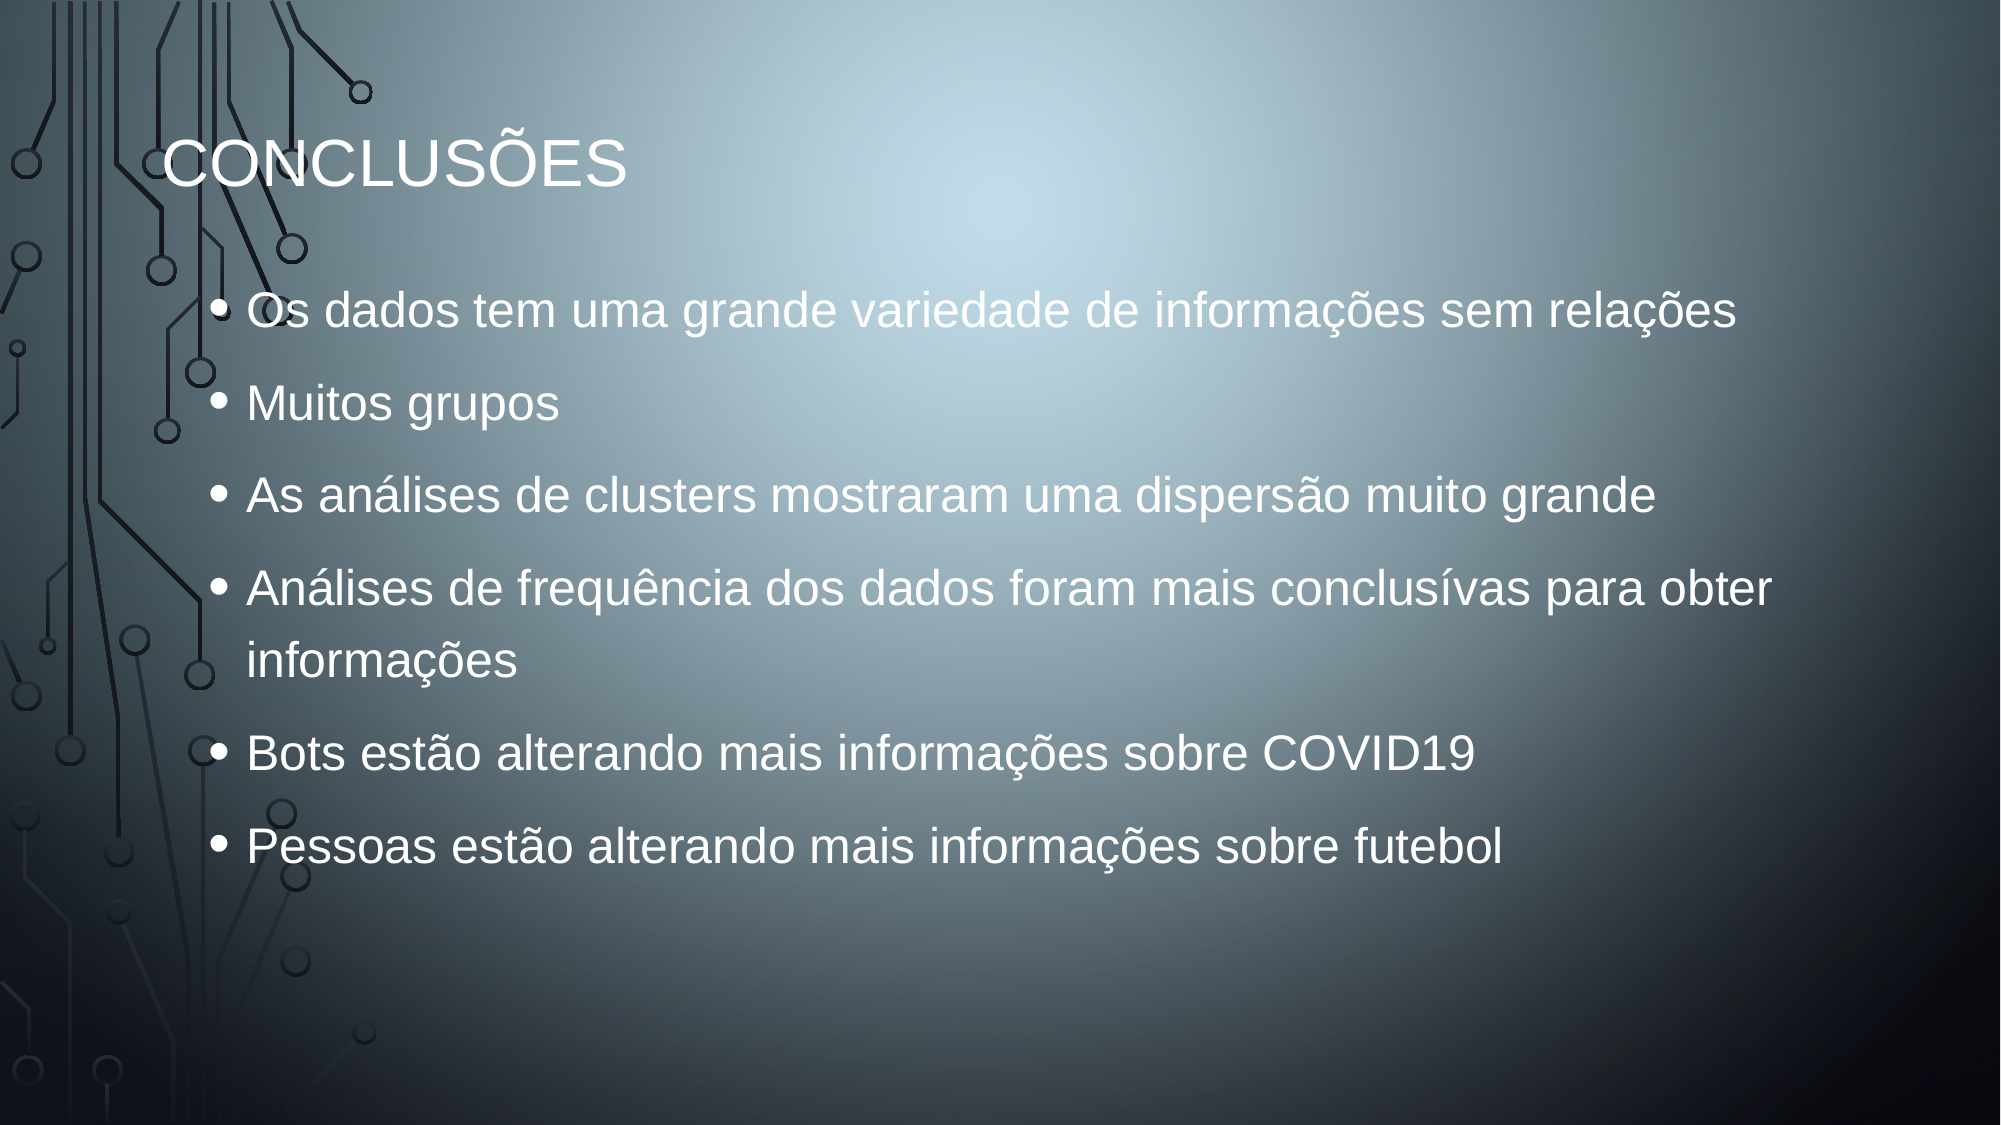

conclusões
Os dados tem uma grande variedade de informações sem relações
Muitos grupos
As análises de clusters mostraram uma dispersão muito grande
Análises de frequência dos dados foram mais conclusívas para obter informações
Bots estão alterando mais informações sobre COVID19
Pessoas estão alterando mais informações sobre futebol